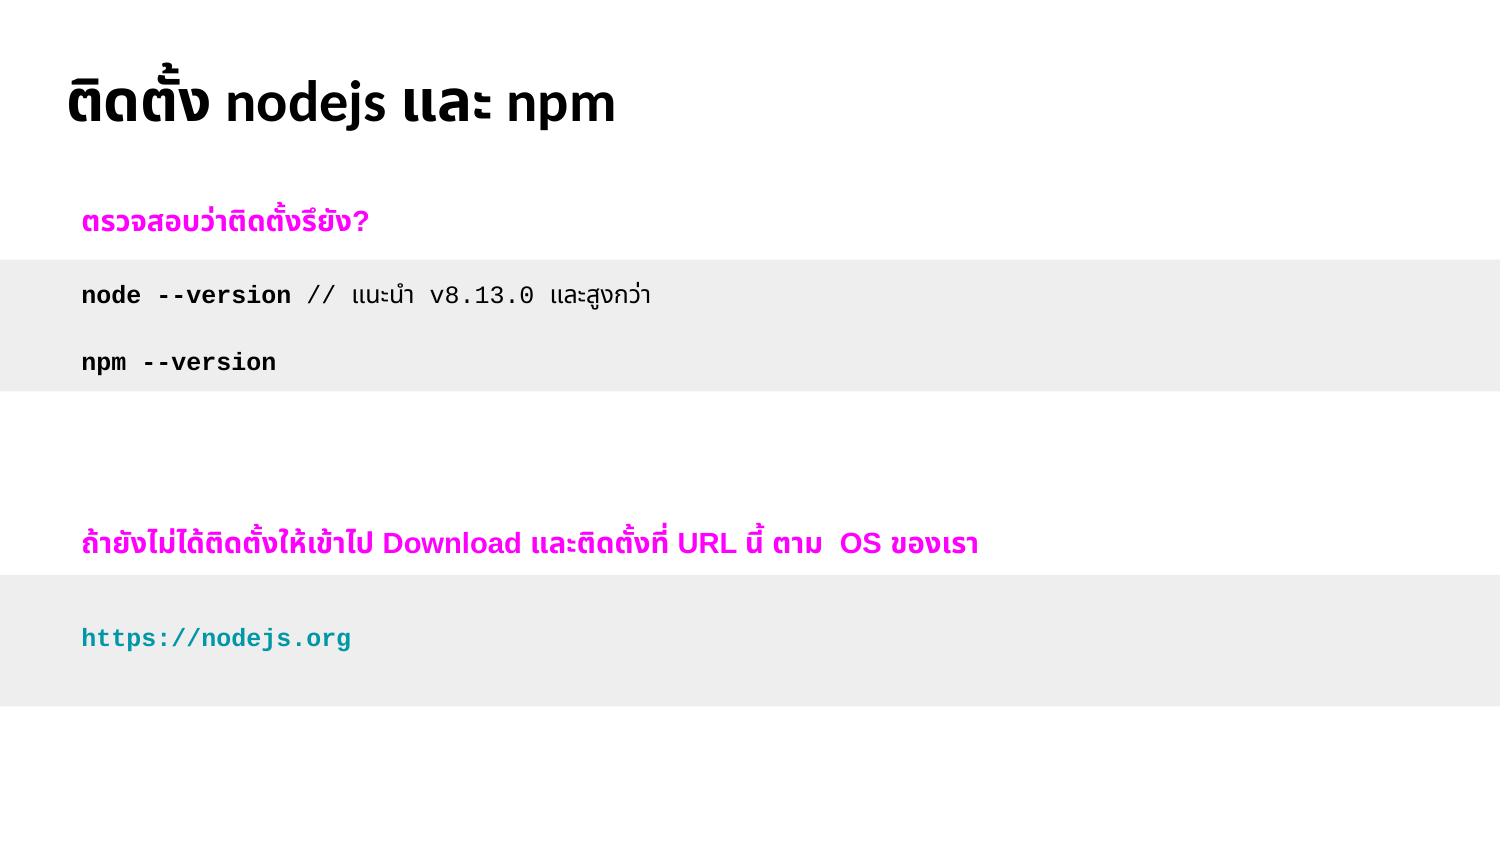

# ติดตั้ง nodejs และ npm
ตรวจสอบว่าติดตั้งรึยัง?
node --version // แนะนำ v8.13.0 และสูงกว่า
npm --version

ถ้ายังไม่ได้ติดตั้งให้เข้าไป Download และติดตั้งที่ URL นี้ ตาม  OS ของเรา

https://nodejs.org